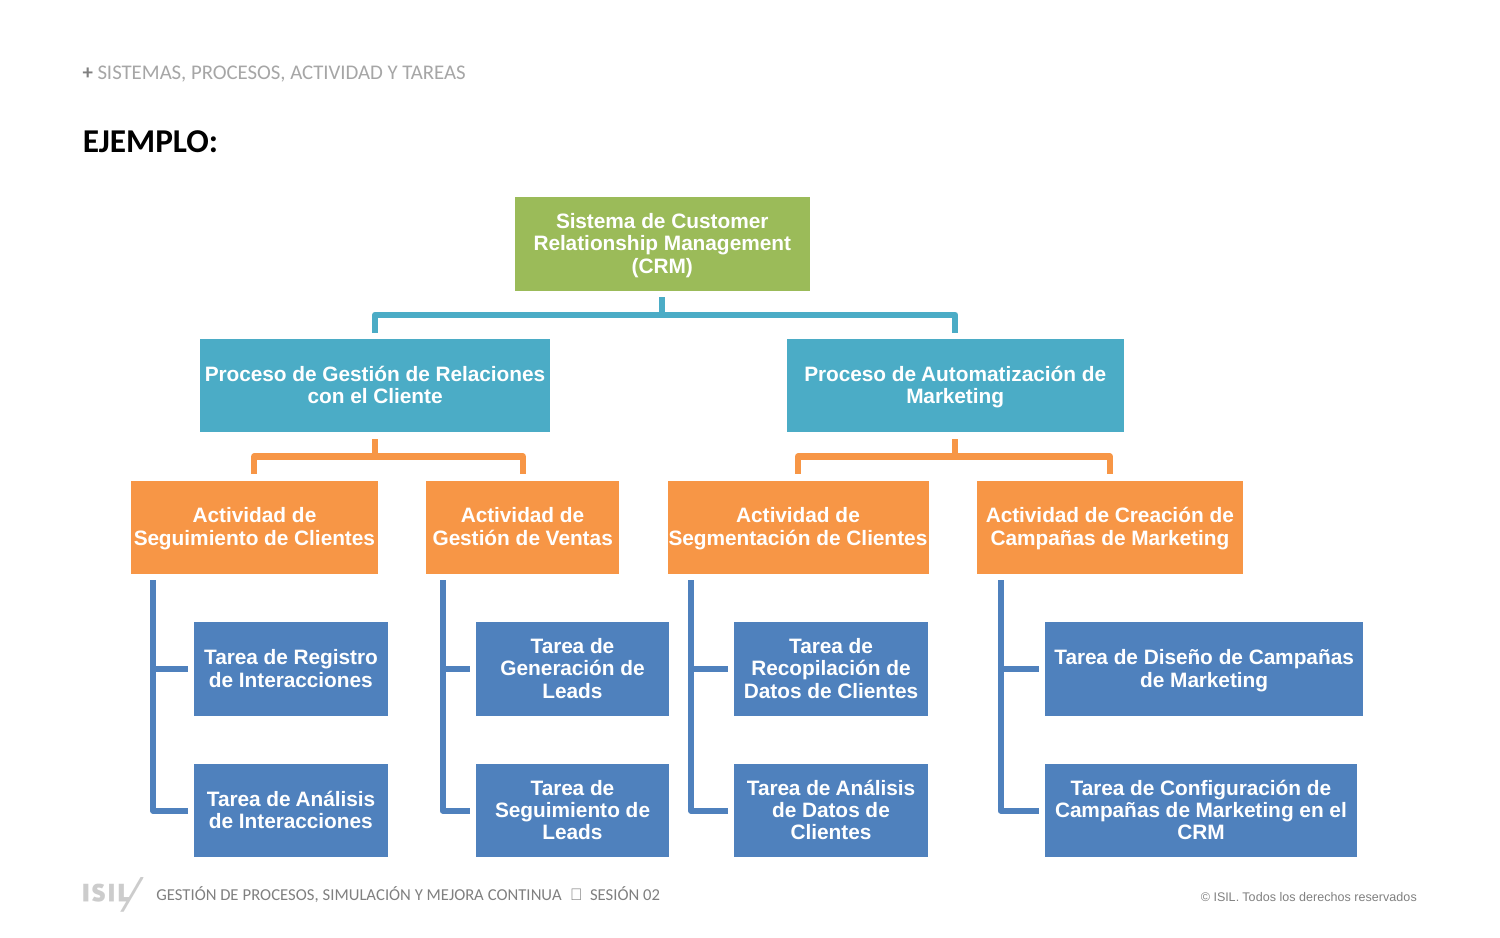

+ SISTEMAS, PROCESOS, ACTIVIDAD Y TAREAS
EJEMPLO:
Sistema de Customer Relationship Management (CRM)
Proceso de Gestión de Relaciones con el Cliente
Actividad de Seguimiento de Clientes
Tarea de Registro de Interacciones
Tarea de Análisis de Interacciones
Actividad de Gestión de Ventas
Tarea de Generación de Leads
Tarea de Seguimiento de Leads
Proceso de Automatización de Marketing
Actividad de Segmentación de Clientes
Tarea de Recopilación de Datos de Clientes
Tarea de Análisis de Datos de Clientes
Actividad de Creación de Campañas de Marketing
Tarea de Diseño de Campañas de Marketing
Tarea de Configuración de Campañas de Marketing en el CRM